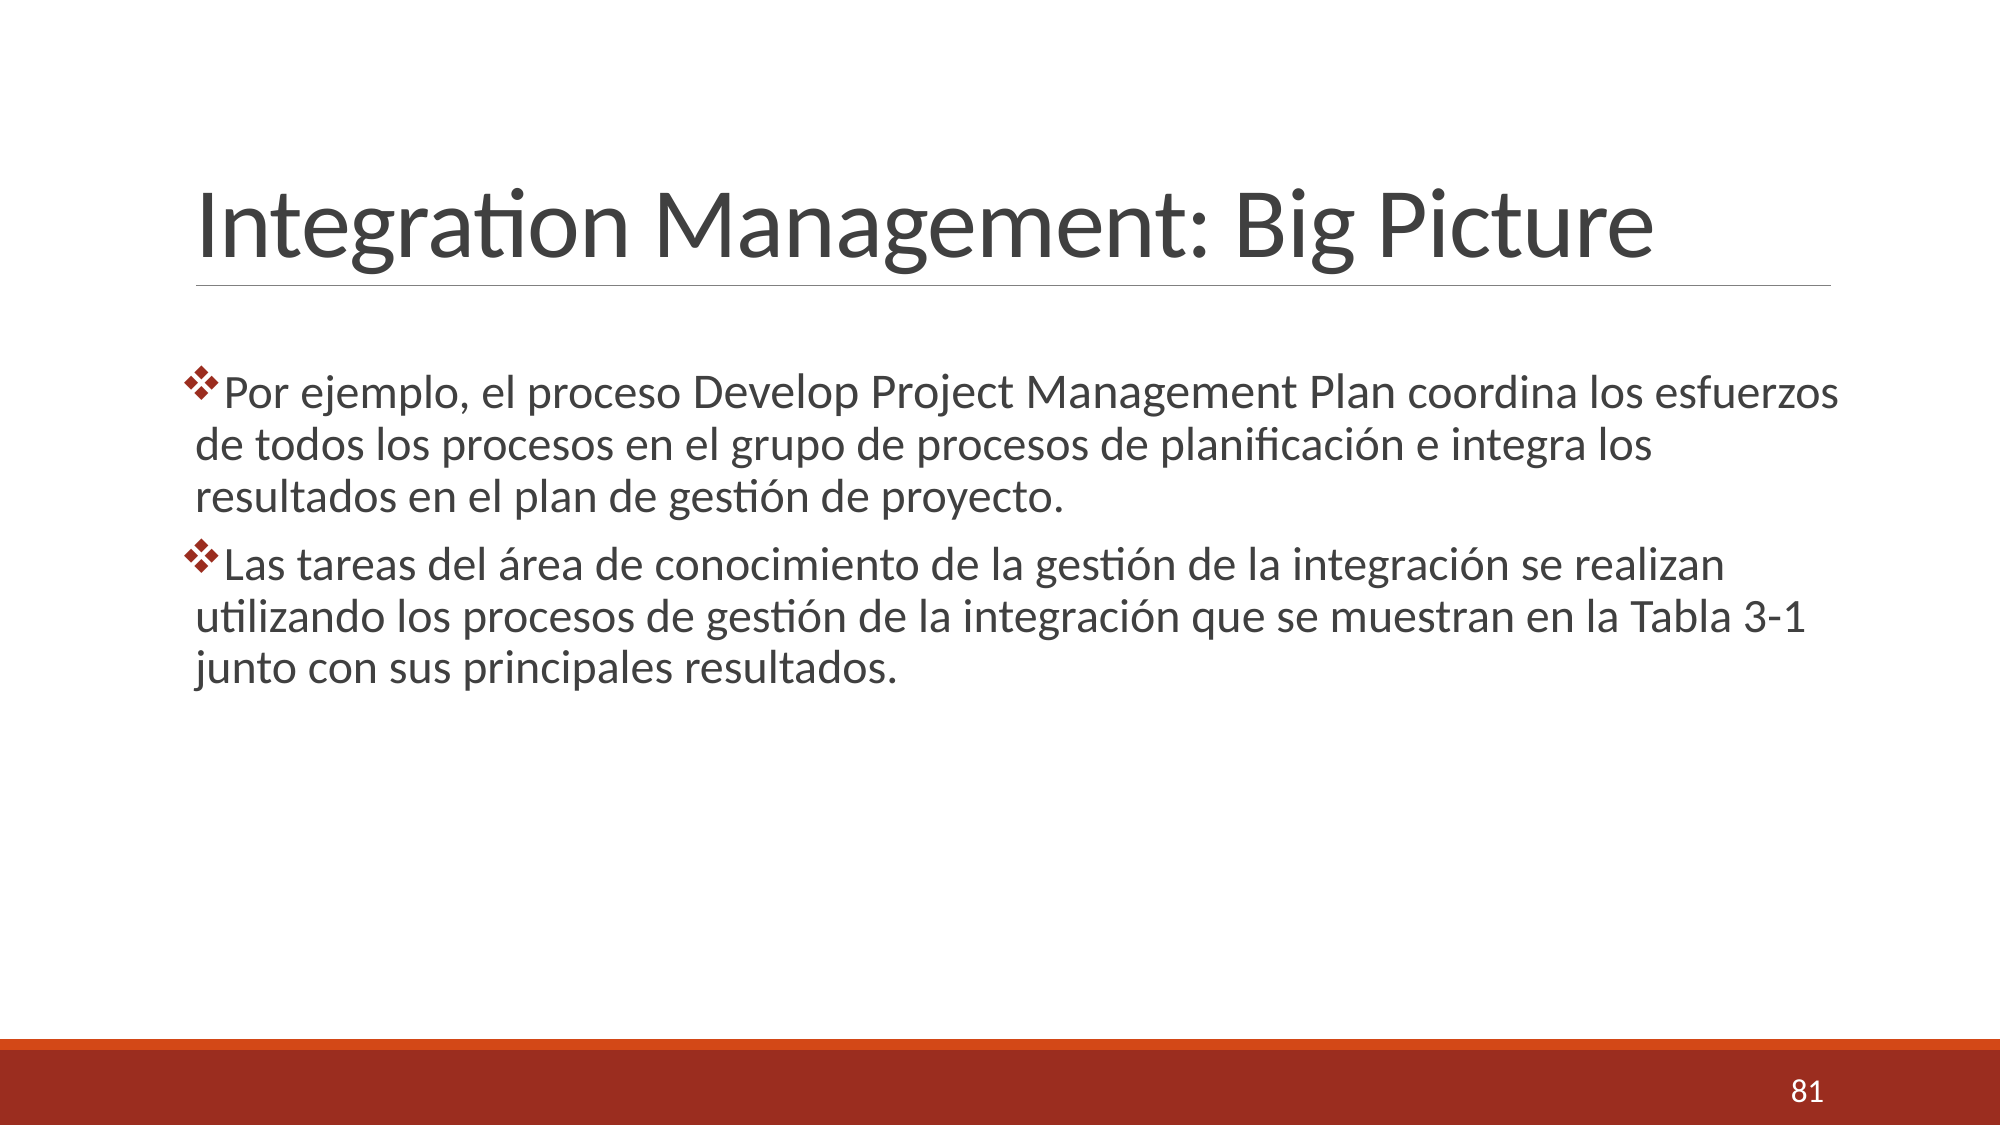

# Integration Management: Big Picture
Por ejemplo, el proceso Develop Project Management Plan coordina los esfuerzos de todos los procesos en el grupo de procesos de planificación e integra los resultados en el plan de gestión de proyecto.
Las tareas del área de conocimiento de la gestión de la integración se realizan utilizando los procesos de gestión de la integración que se muestran en la Tabla 3-1 junto con sus principales resultados.
81